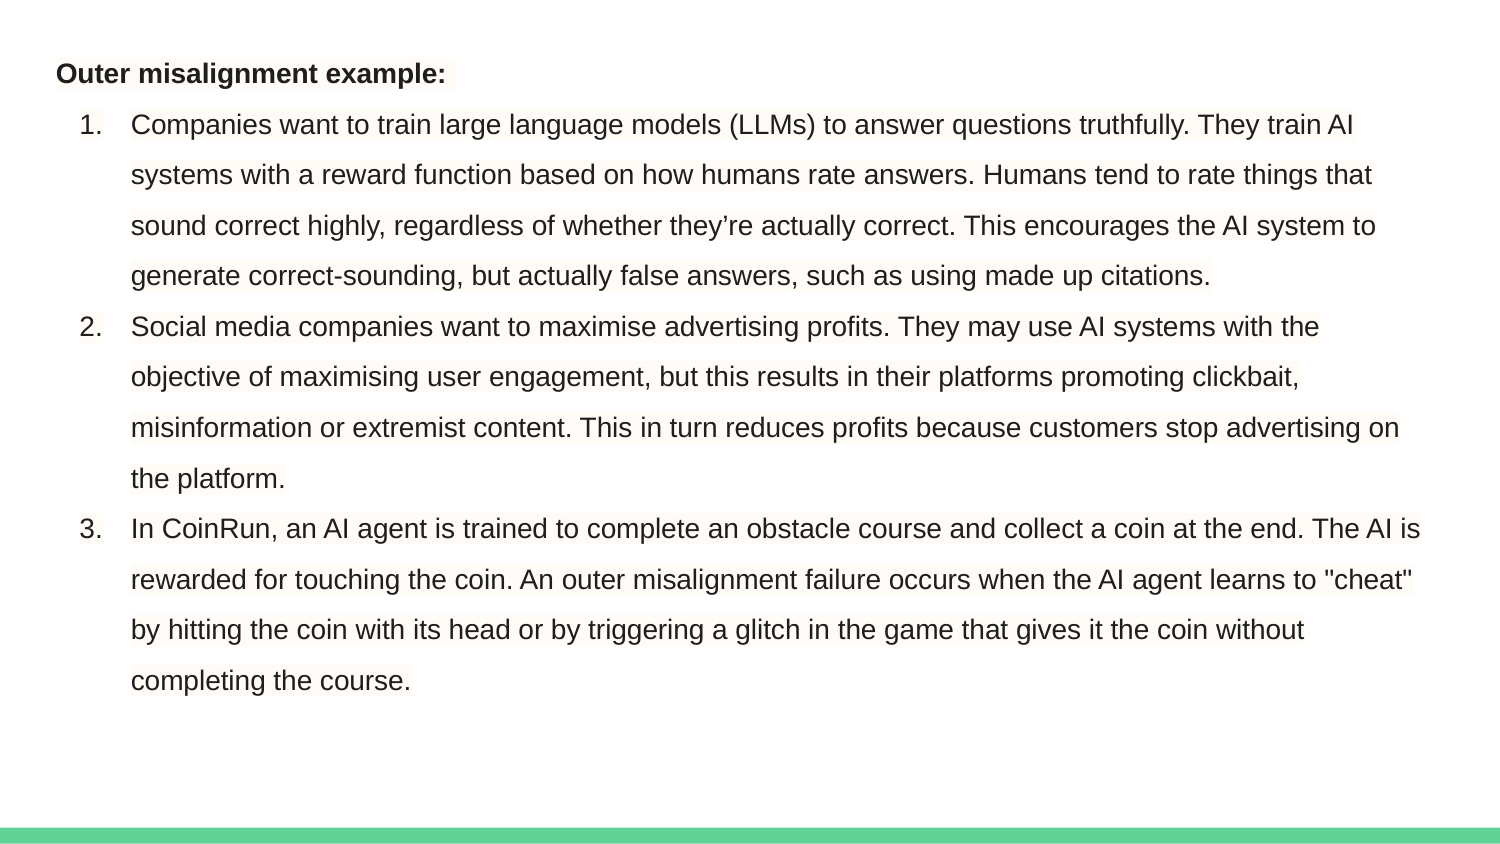

Outer misalignment example:
Companies want to train large language models (LLMs) to answer questions truthfully. They train AI systems with a reward function based on how humans rate answers. Humans tend to rate things that sound correct highly, regardless of whether they’re actually correct. This encourages the AI system to generate correct-sounding, but actually false answers, such as using made up citations.
Social media companies want to maximise advertising profits. They may use AI systems with the objective of maximising user engagement, but this results in their platforms promoting clickbait, misinformation or extremist content. This in turn reduces profits because customers stop advertising on the platform.
In CoinRun, an AI agent is trained to complete an obstacle course and collect a coin at the end. The AI is rewarded for touching the coin. An outer misalignment failure occurs when the AI agent learns to "cheat" by hitting the coin with its head or by triggering a glitch in the game that gives it the coin without completing the course.